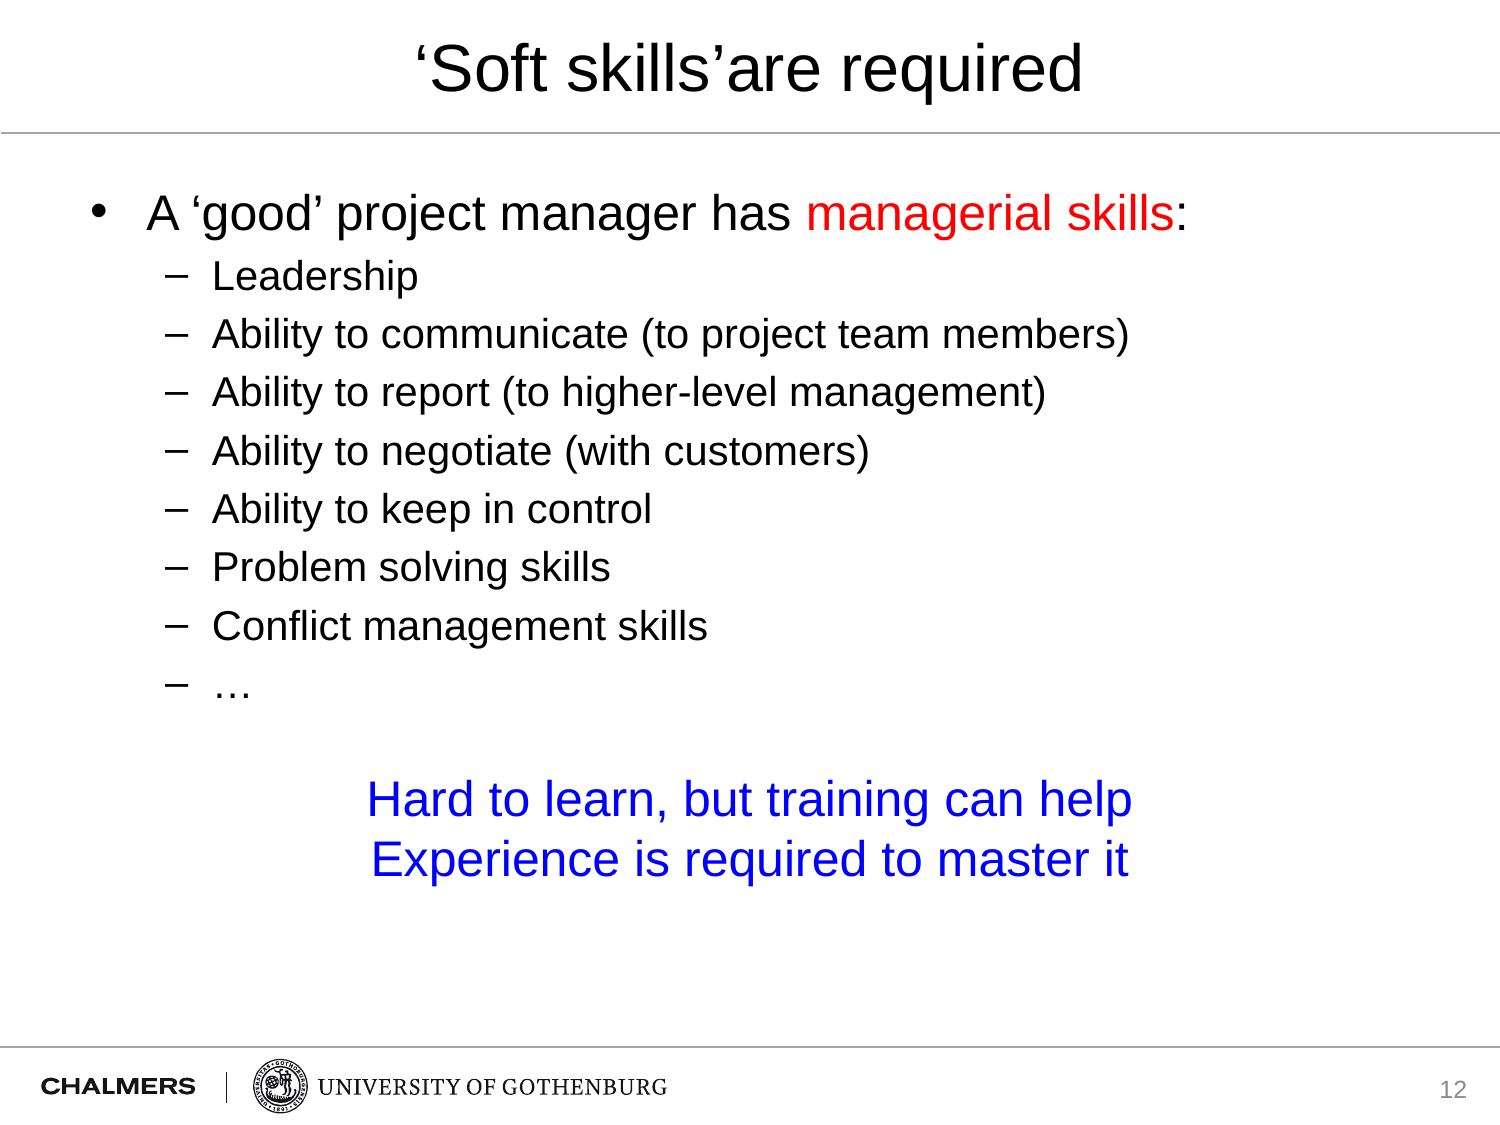

# ‘Soft skills’are required
A ‘good’ project manager has managerial skills:
Leadership
Ability to communicate (to project team members)
Ability to report (to higher-level management)
Ability to negotiate (with customers)
Ability to keep in control
Problem solving skills
Conflict management skills
…
Hard to learn, but training can help
Experience is required to master it

12